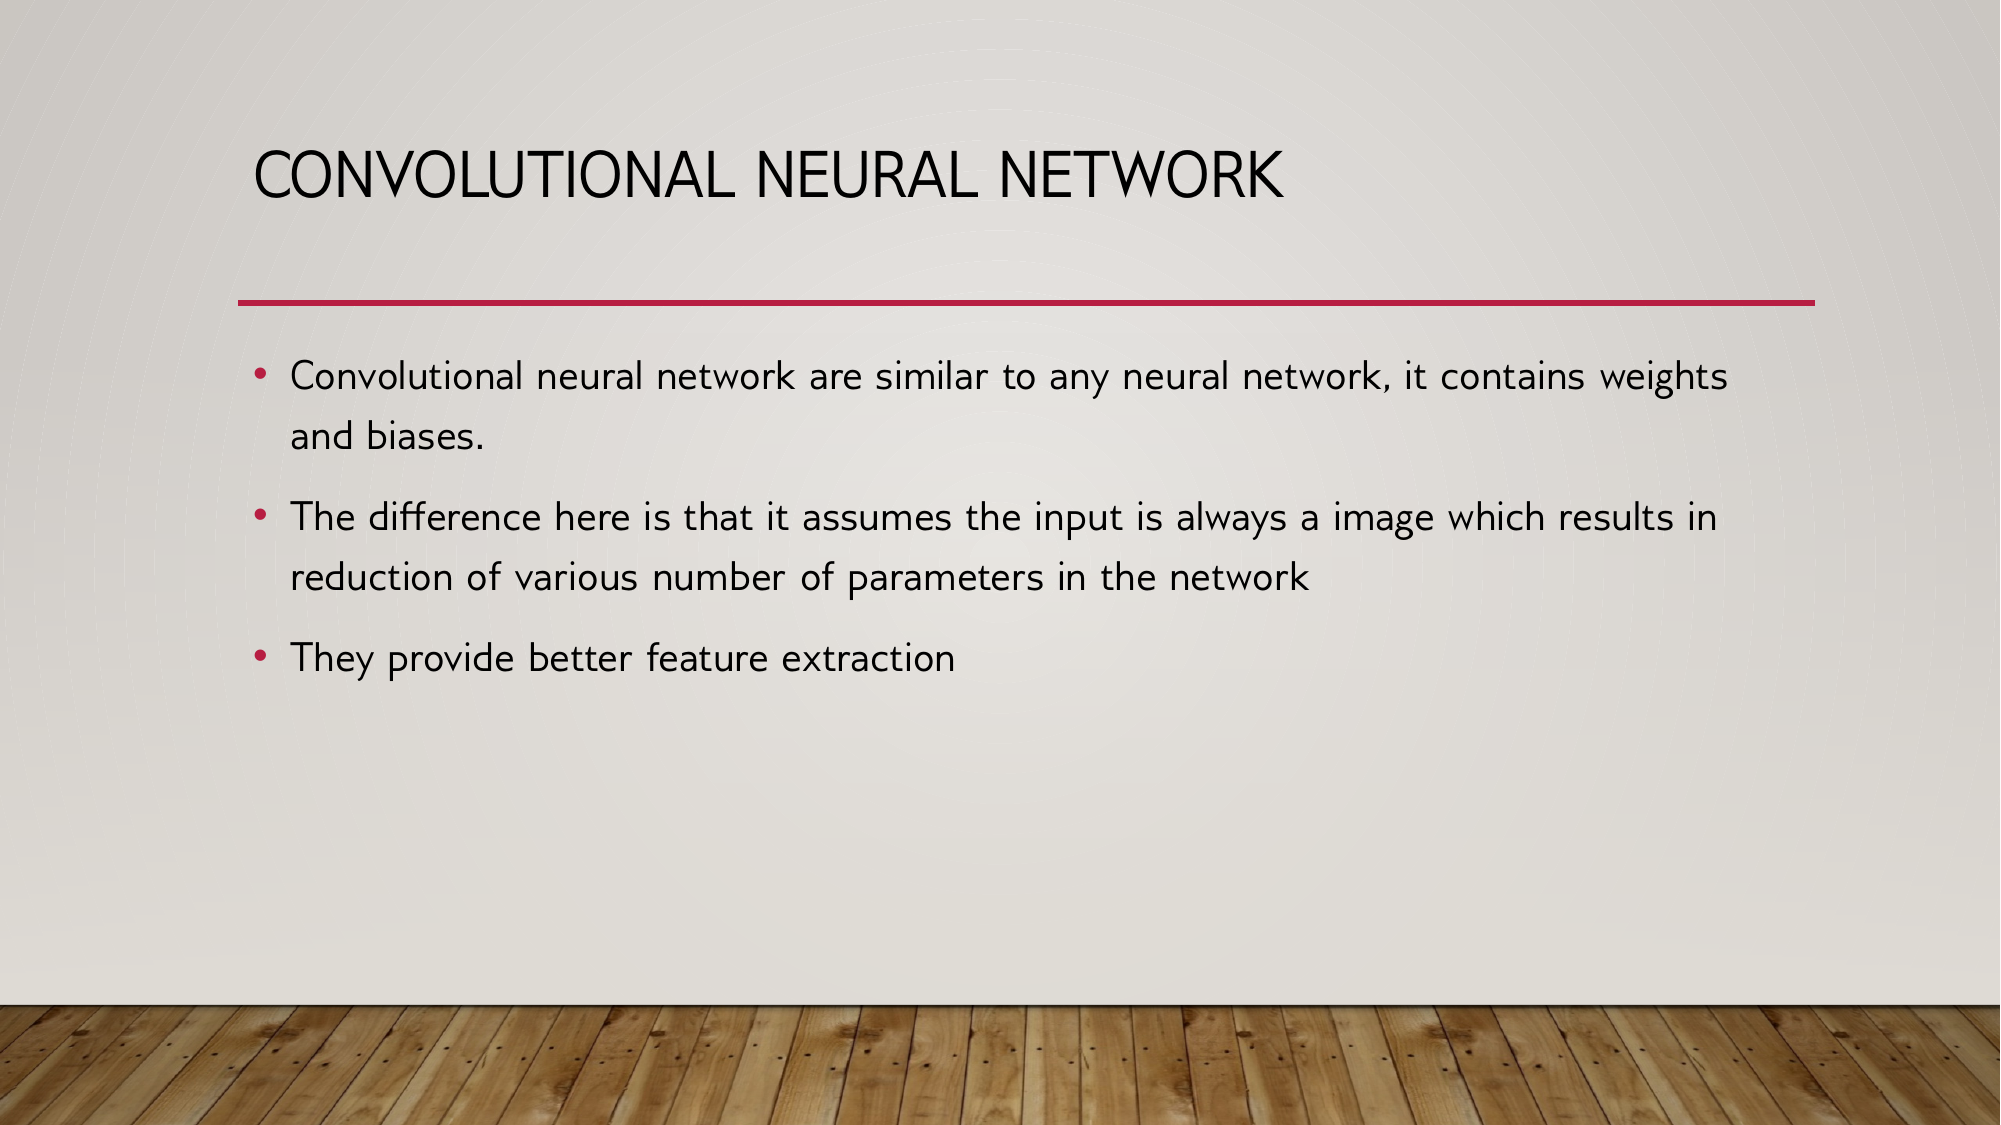

# Convolutional neural Network
Convolutional neural network are similar to any neural network, it contains weights and biases.
The difference here is that it assumes the input is always a image which results in reduction of various number of parameters in the network
They provide better feature extraction